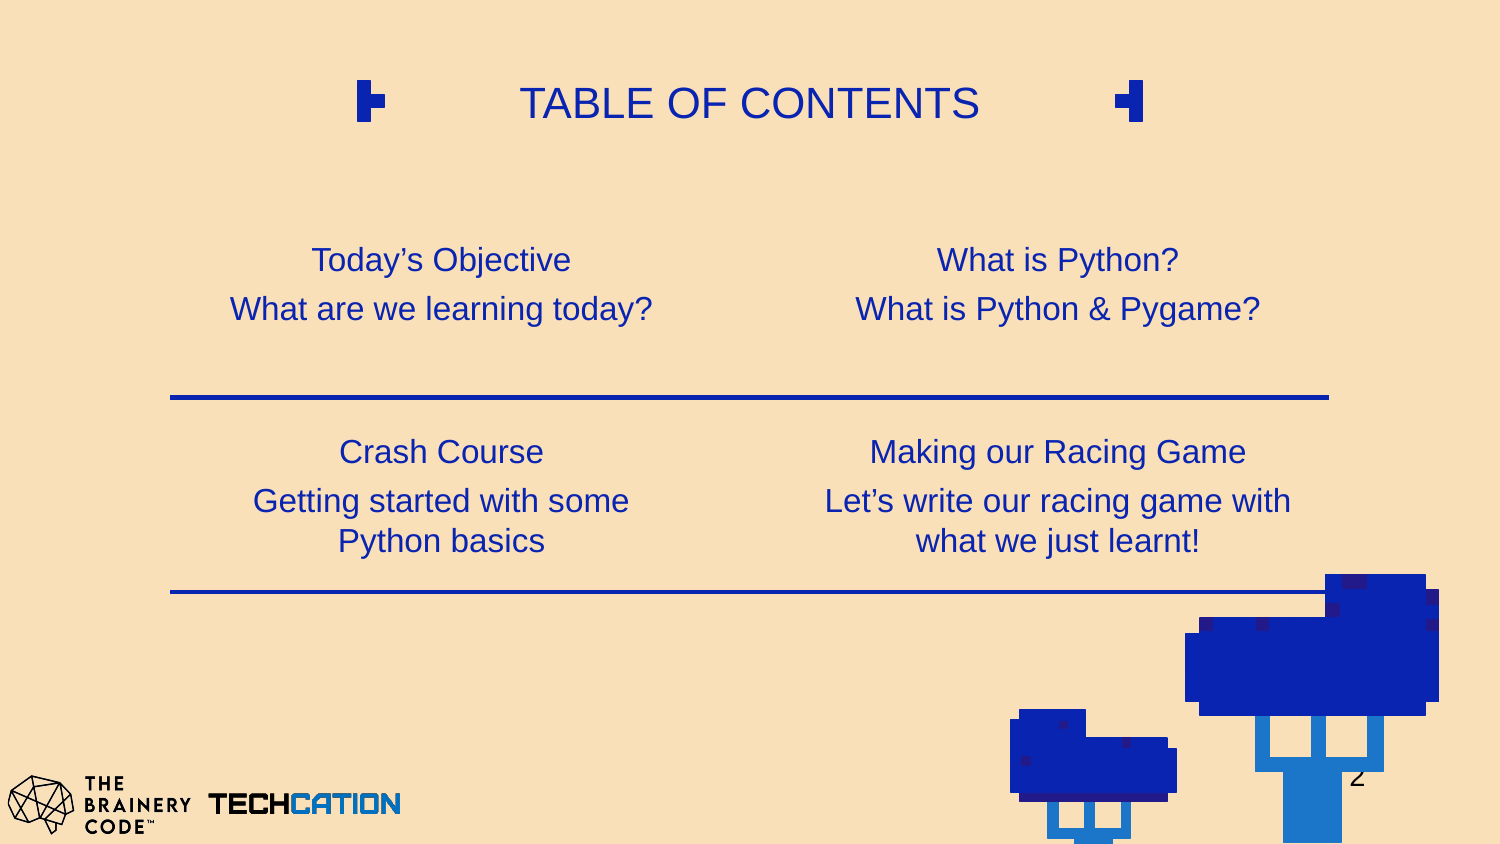

# TABLE OF CONTENTS

Today’s Objective
What is Python?
What are we learning today?
What is Python & Pygame?

Crash Course
Making our Racing Game
Getting started with some Python basics

Let’s write our racing game with what we just learnt!